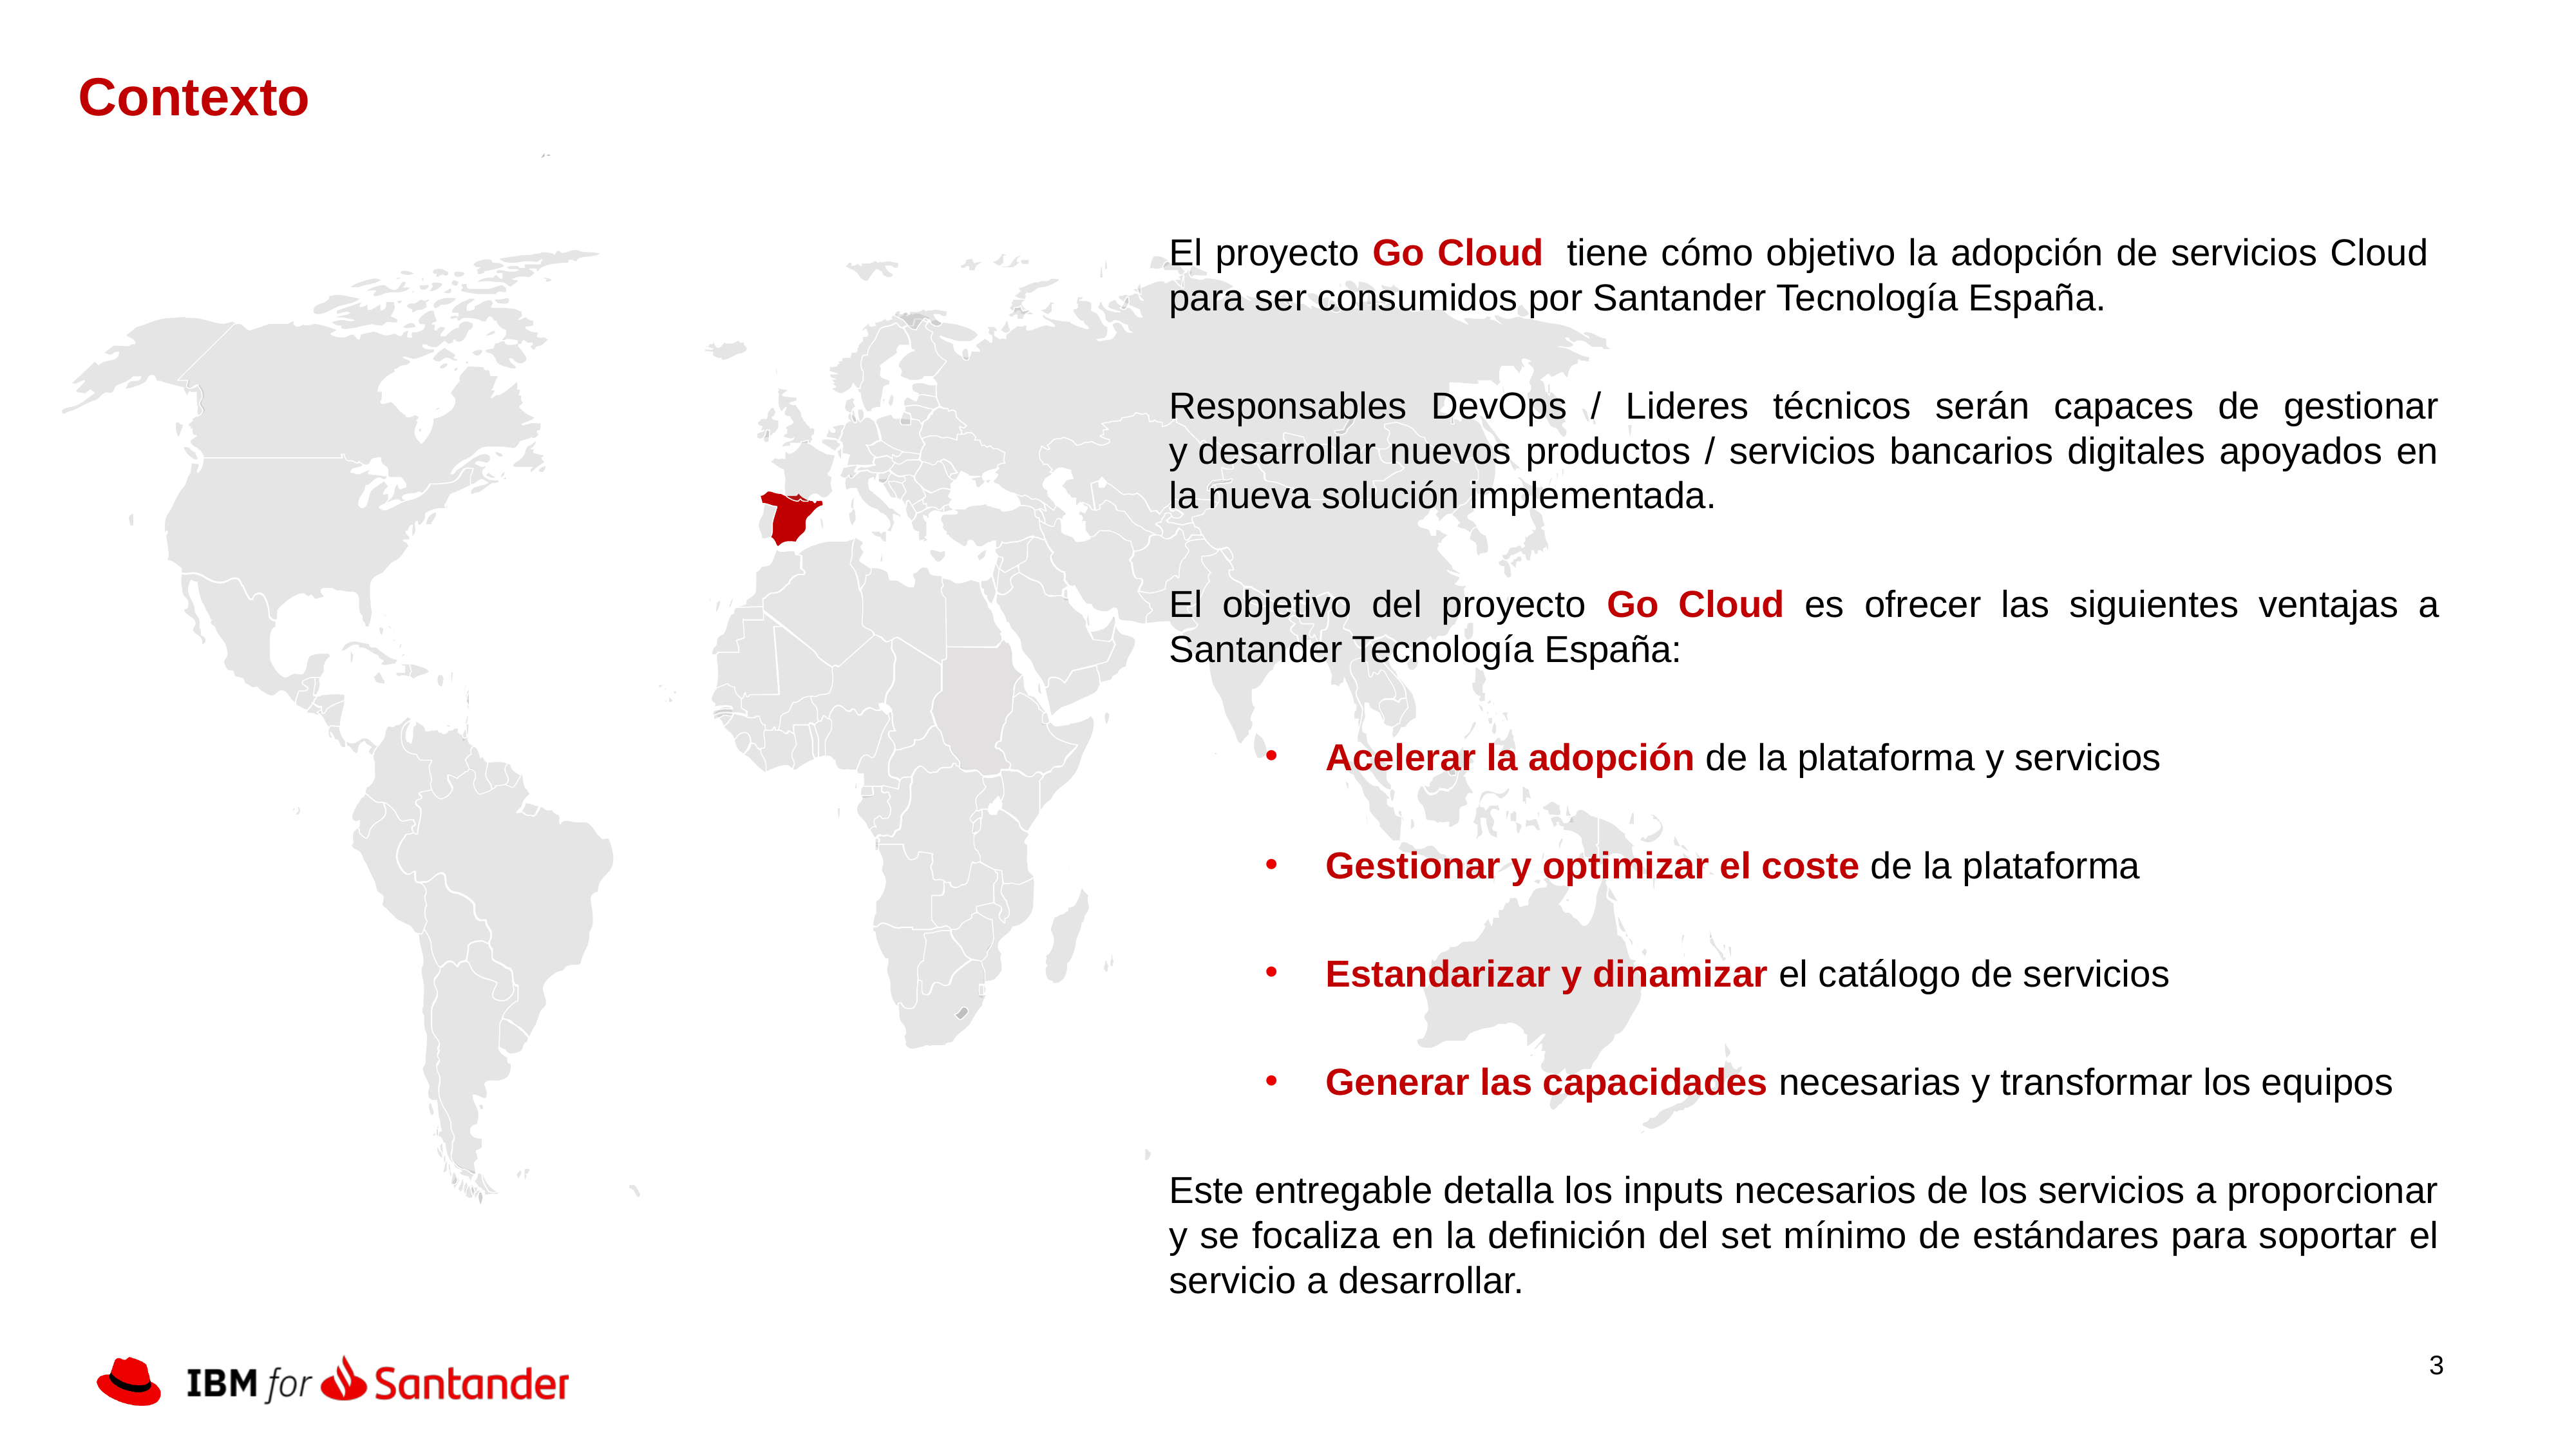

Contexto

El proyecto Go Cloud  tiene cómo objetivo la adopción de servicios Cloud  para ser consumidos por Santander Tecnología España.

Responsables DevOps / Lideres técnicos serán capaces de gestionar y desarrollar nuevos productos / servicios bancarios digitales apoyados en la nueva solución implementada.

El objetivo del proyecto Go Cloud es ofrecer las siguientes ventajas a Santander Tecnología España:

Acelerar la adopción de la plataforma y servicios

Gestionar y optimizar el coste de la plataforma

Estandarizar y dinamizar el catálogo de servicios

Generar las capacidades necesarias y transformar los equipos

Este entregable detalla los inputs necesarios de los servicios a proporcionar y se focaliza en la definición del set mínimo de estándares para soportar el servicio a desarrollar.